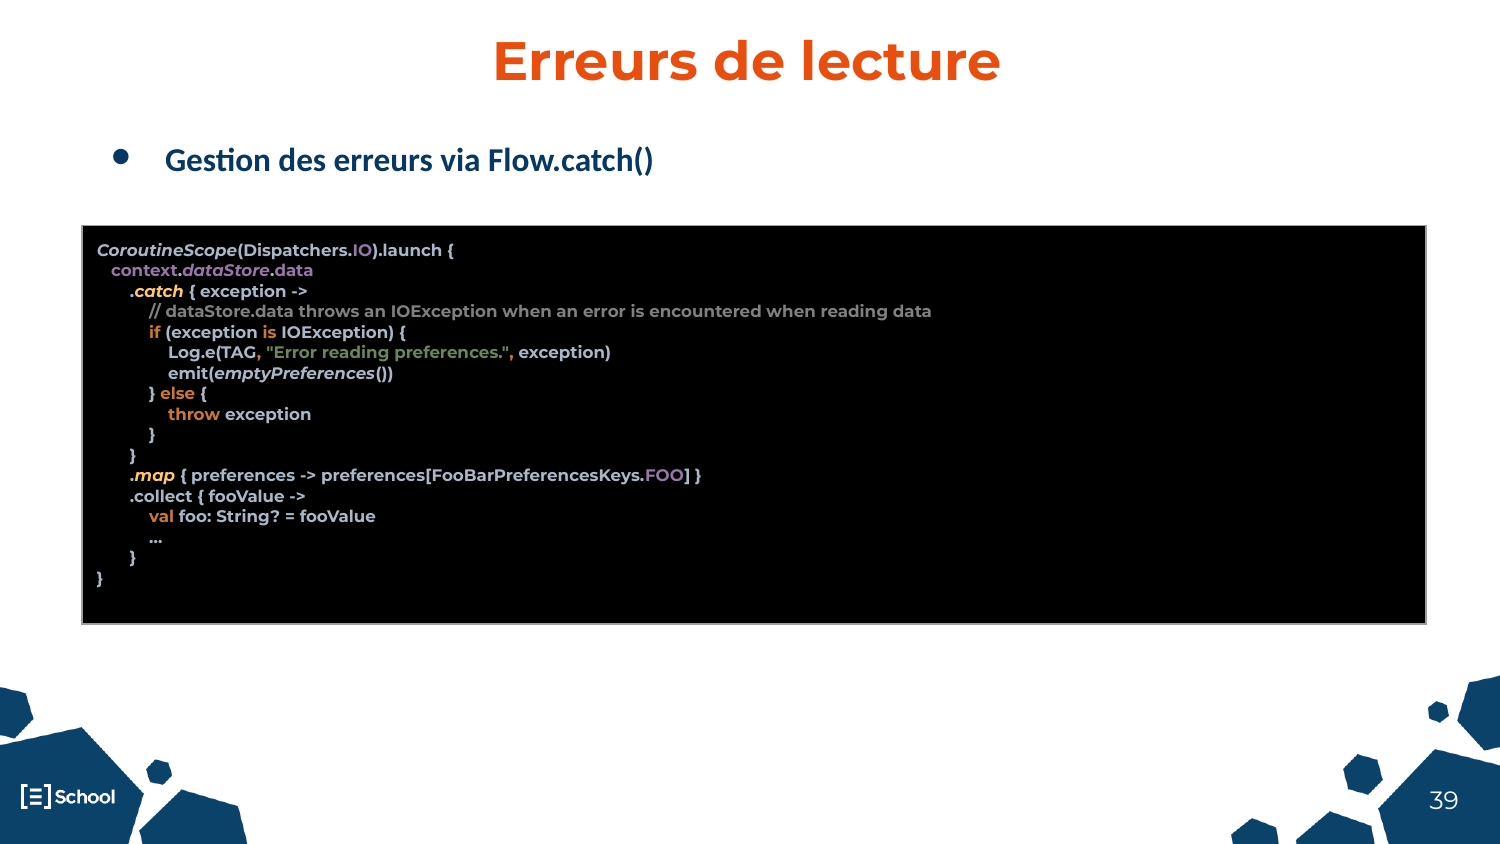

Erreurs de lecture

Gestion des erreurs via Flow.catch()
| CoroutineScope(Dispatchers.IO).launch { context.dataStore.data .catch { exception -> // dataStore.data throws an IOException when an error is encountered when reading data if (exception is IOException) { Log.e(TAG, "Error reading preferences.", exception) emit(emptyPreferences()) } else { throw exception } } .map { preferences -> preferences[FooBarPreferencesKeys.FOO] } .collect { fooValue -> val foo: String? = fooValue ... } } |
| --- |
39